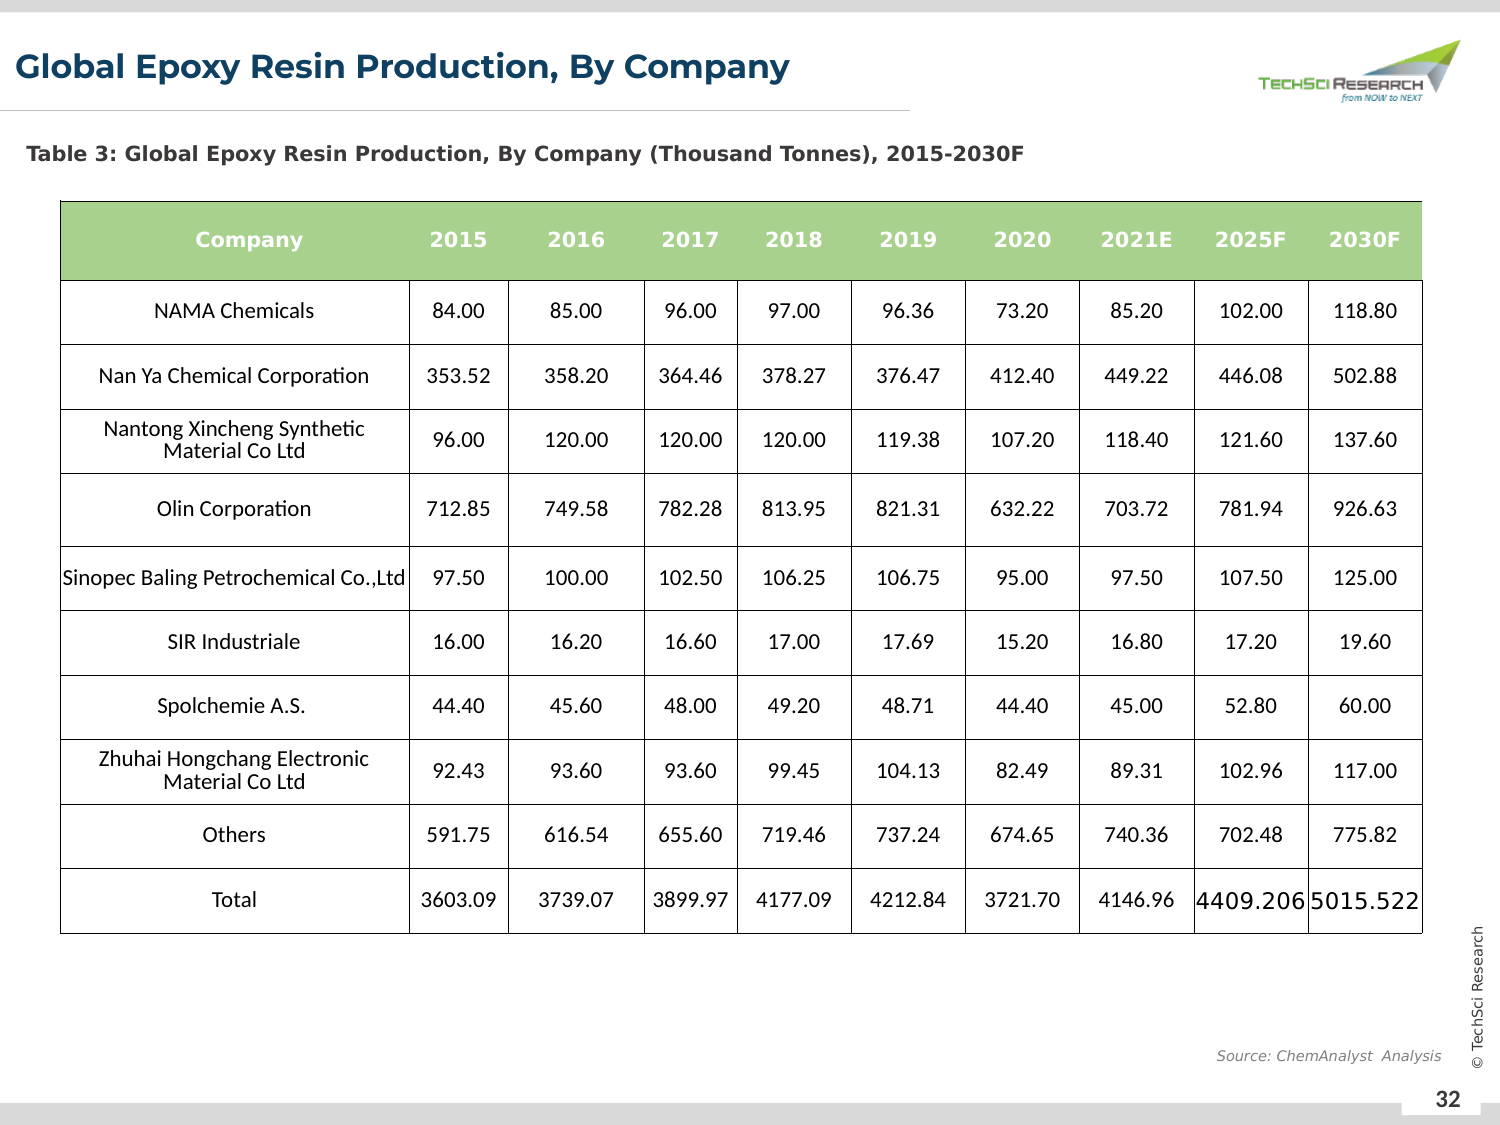

Global Epoxy Resin Production, By Company
Table 3: Global Epoxy Resin Production, By Company (Thousand Tonnes), 2015-2030F
| Company | 2015 | 2016 | 2017 | 2018 | 2019 | 2020 | 2021E | 2025F | 2030F |
| --- | --- | --- | --- | --- | --- | --- | --- | --- | --- |
| NAMA Chemicals | 84.00 | 85.00 | 96.00 | 97.00 | 96.36 | 73.20 | 85.20 | 102.00 | 118.80 |
| Nan Ya Chemical Corporation | 353.52 | 358.20 | 364.46 | 378.27 | 376.47 | 412.40 | 449.22 | 446.08 | 502.88 |
| Nantong Xincheng Synthetic Material Co Ltd | 96.00 | 120.00 | 120.00 | 120.00 | 119.38 | 107.20 | 118.40 | 121.60 | 137.60 |
| Olin Corporation | 712.85 | 749.58 | 782.28 | 813.95 | 821.31 | 632.22 | 703.72 | 781.94 | 926.63 |
| Sinopec Baling Petrochemical Co.,Ltd | 97.50 | 100.00 | 102.50 | 106.25 | 106.75 | 95.00 | 97.50 | 107.50 | 125.00 |
| SIR Industriale | 16.00 | 16.20 | 16.60 | 17.00 | 17.69 | 15.20 | 16.80 | 17.20 | 19.60 |
| Spolchemie A.S. | 44.40 | 45.60 | 48.00 | 49.20 | 48.71 | 44.40 | 45.00 | 52.80 | 60.00 |
| Zhuhai Hongchang Electronic Material Co Ltd | 92.43 | 93.60 | 93.60 | 99.45 | 104.13 | 82.49 | 89.31 | 102.96 | 117.00 |
| Others | 591.75 | 616.54 | 655.60 | 719.46 | 737.24 | 674.65 | 740.36 | 702.48 | 775.82 |
| Total | 3603.09 | 3739.07 | 3899.97 | 4177.09 | 4212.84 | 3721.70 | 4146.96 | 4409.206 | 5015.522 |
Source: ChemAnalyst  Analysis